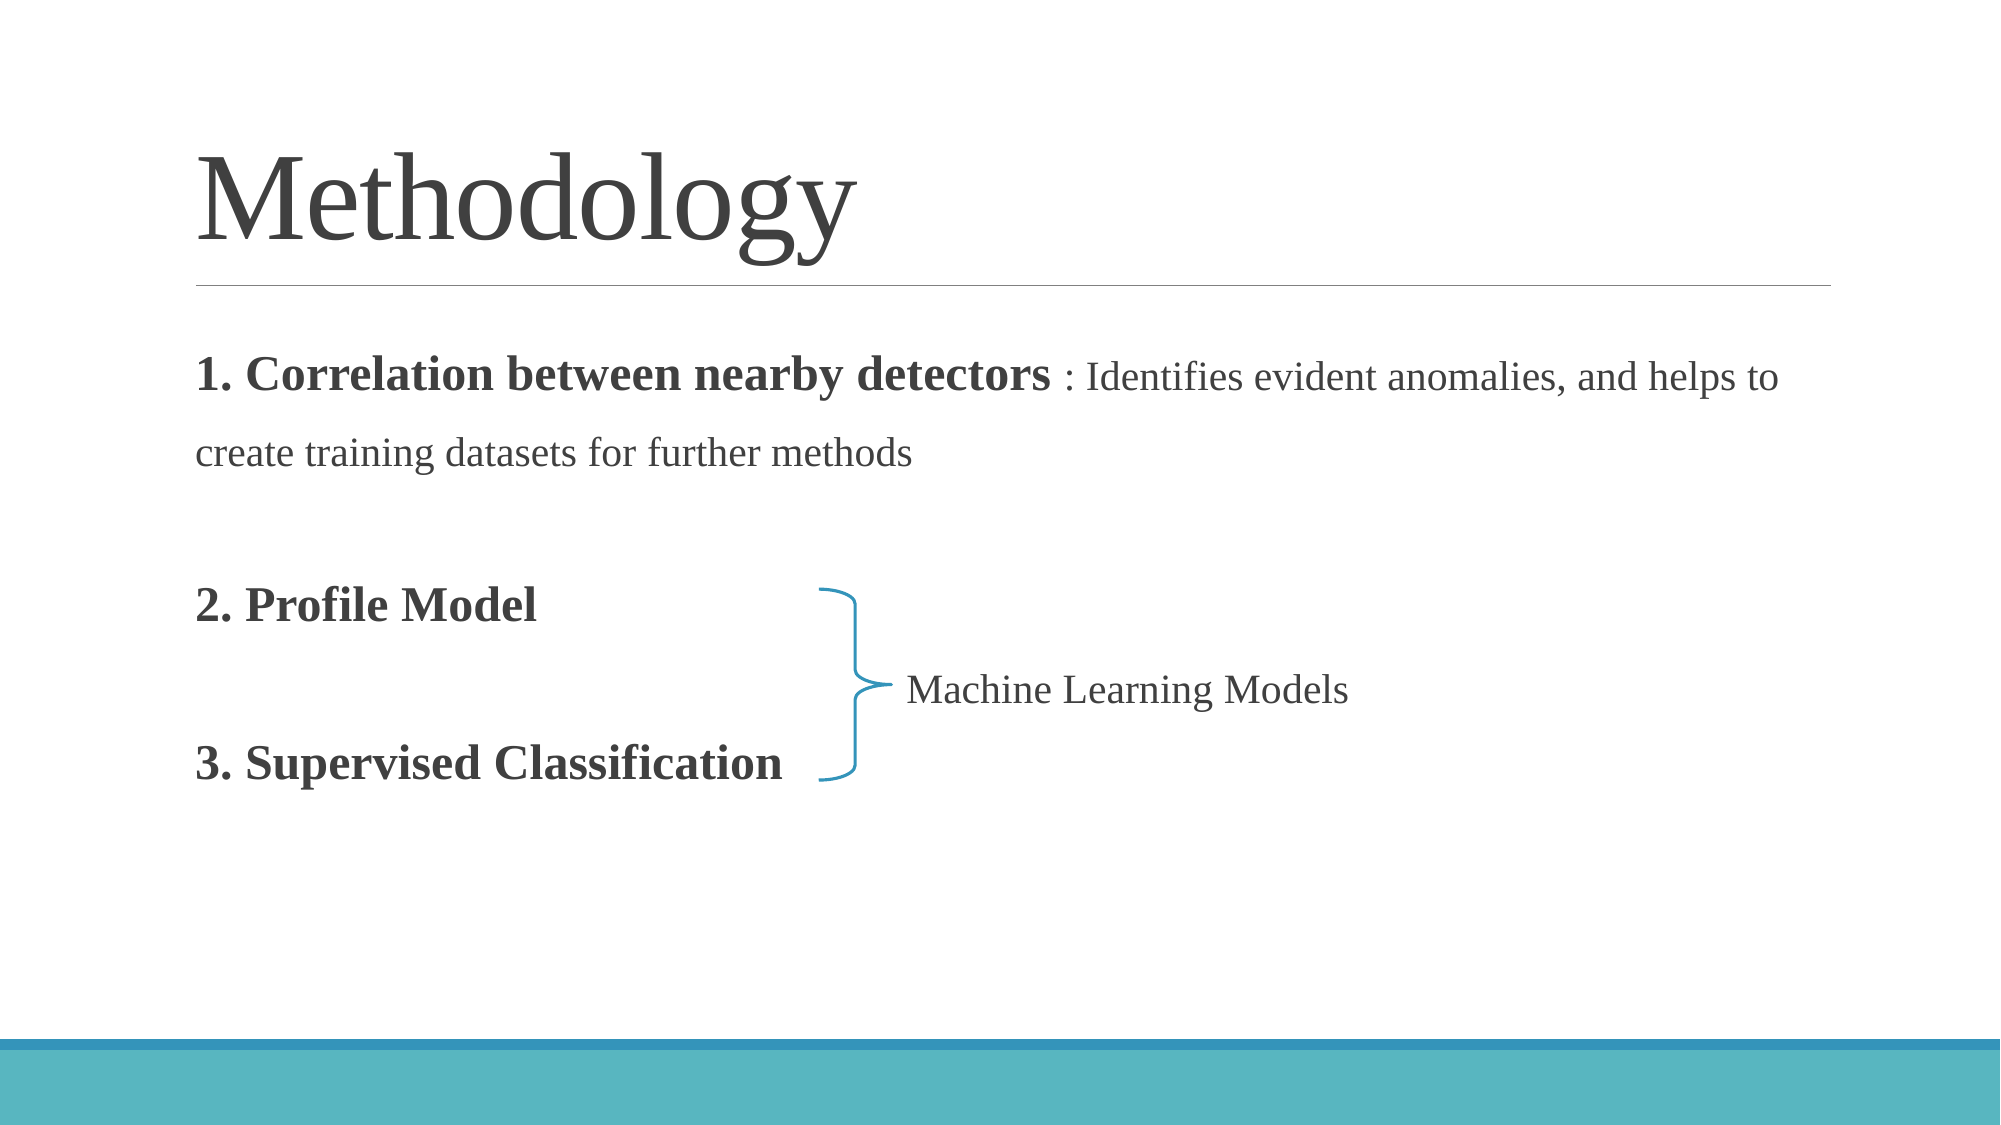

# Methodology
1. Correlation between nearby detectors : Identifies evident anomalies, and helps to create training datasets for further methods

2. Profile Model

3. Supervised Classification

Machine Learning Models